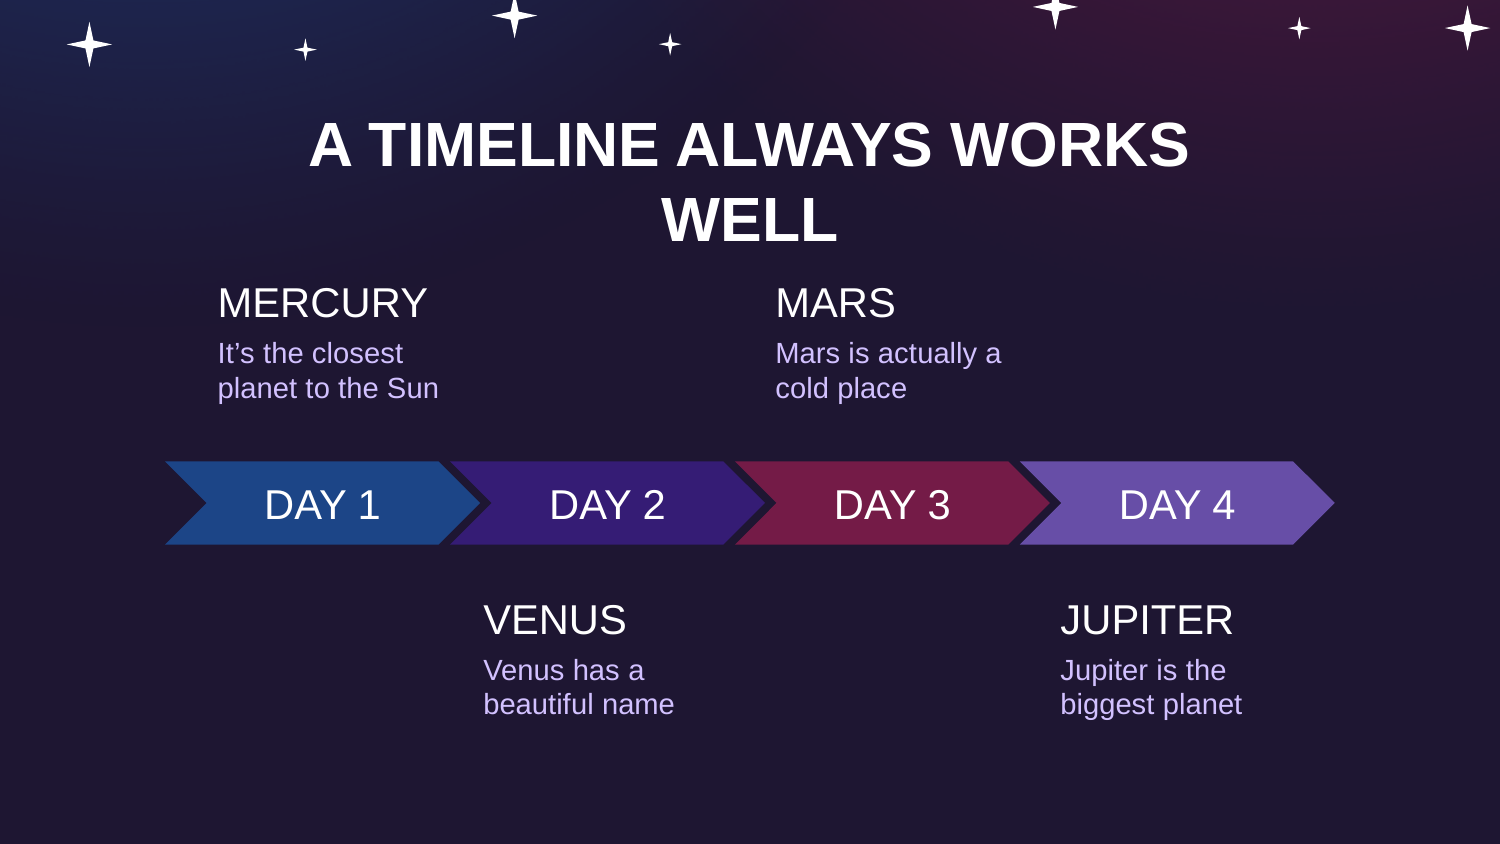

# A TIMELINE ALWAYS WORKS WELL
MERCURY
MARS
It’s the closest planet to the Sun
Mars is actually a cold place
DAY 3
DAY 4
DAY 1
DAY 2
VENUS
JUPITER
Venus has a beautiful name
Jupiter is the biggest planet